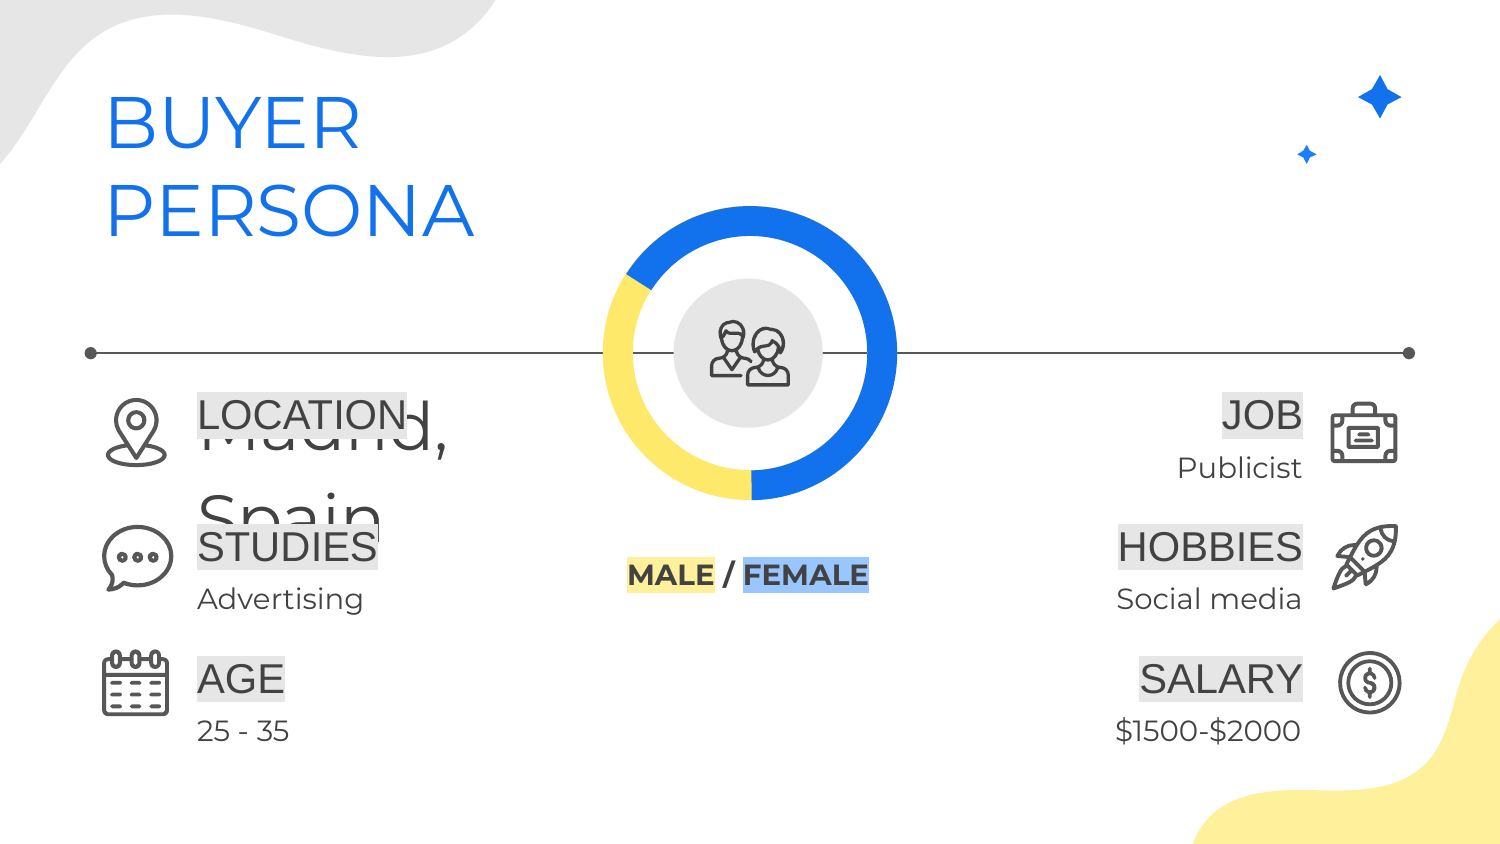

# BUYER PERSONA

LOCATION
JOB

Madrid, Spain
Publicist
STUDIES
HOBBIES

MALE / FEMALE
Advertising
Social media
AGE
SALARY

25 - 35
$1500-$2000